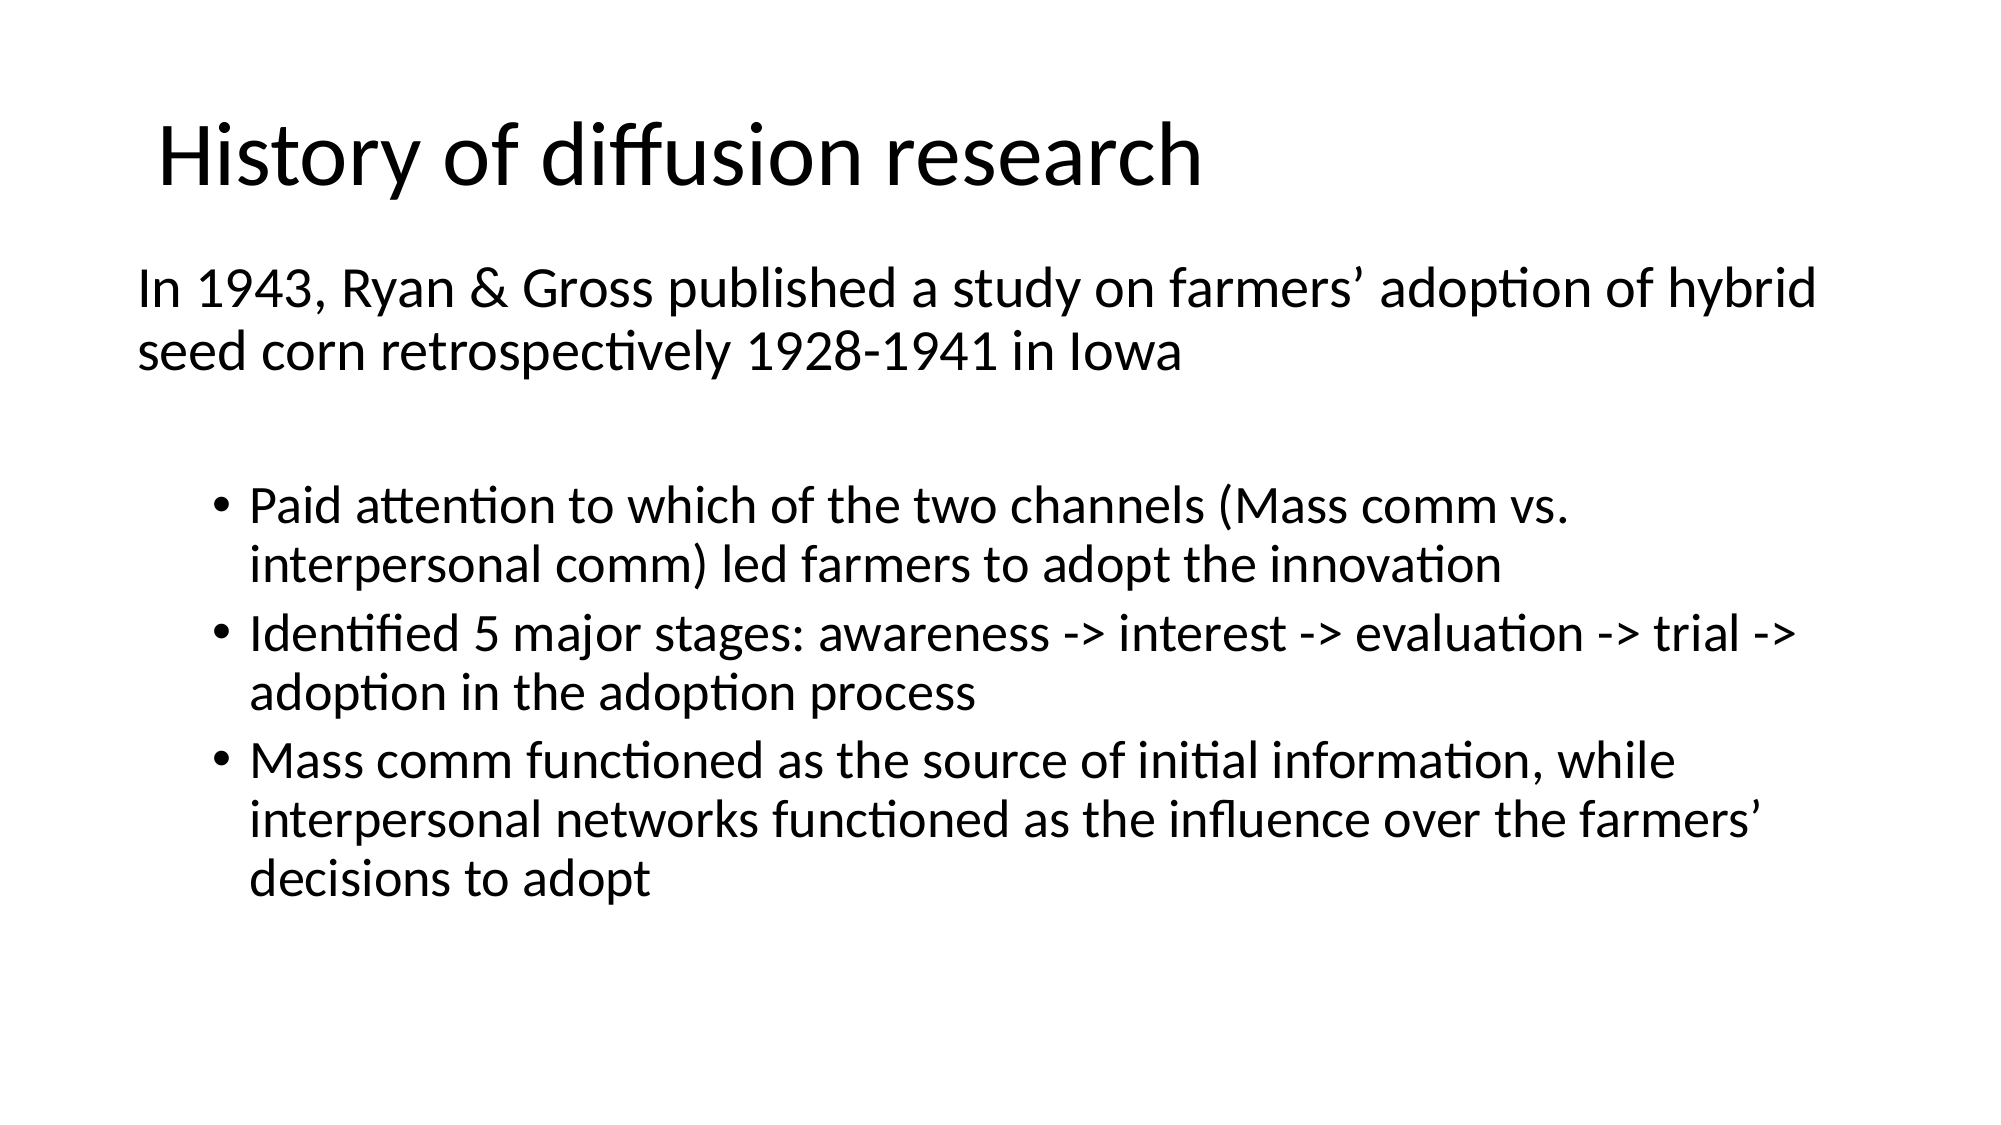

History of diffusion research
In 1943, Ryan & Gross published a study on farmers’ adoption of hybrid seed corn retrospectively 1928-1941 in Iowa

Paid attention to which of the two channels (Mass comm vs. interpersonal comm) led farmers to adopt the innovation
Identified 5 major stages: awareness -> interest -> evaluation -> trial -> adoption in the adoption process
Mass comm functioned as the source of initial information, while interpersonal networks functioned as the influence over the farmers’ decisions to adopt